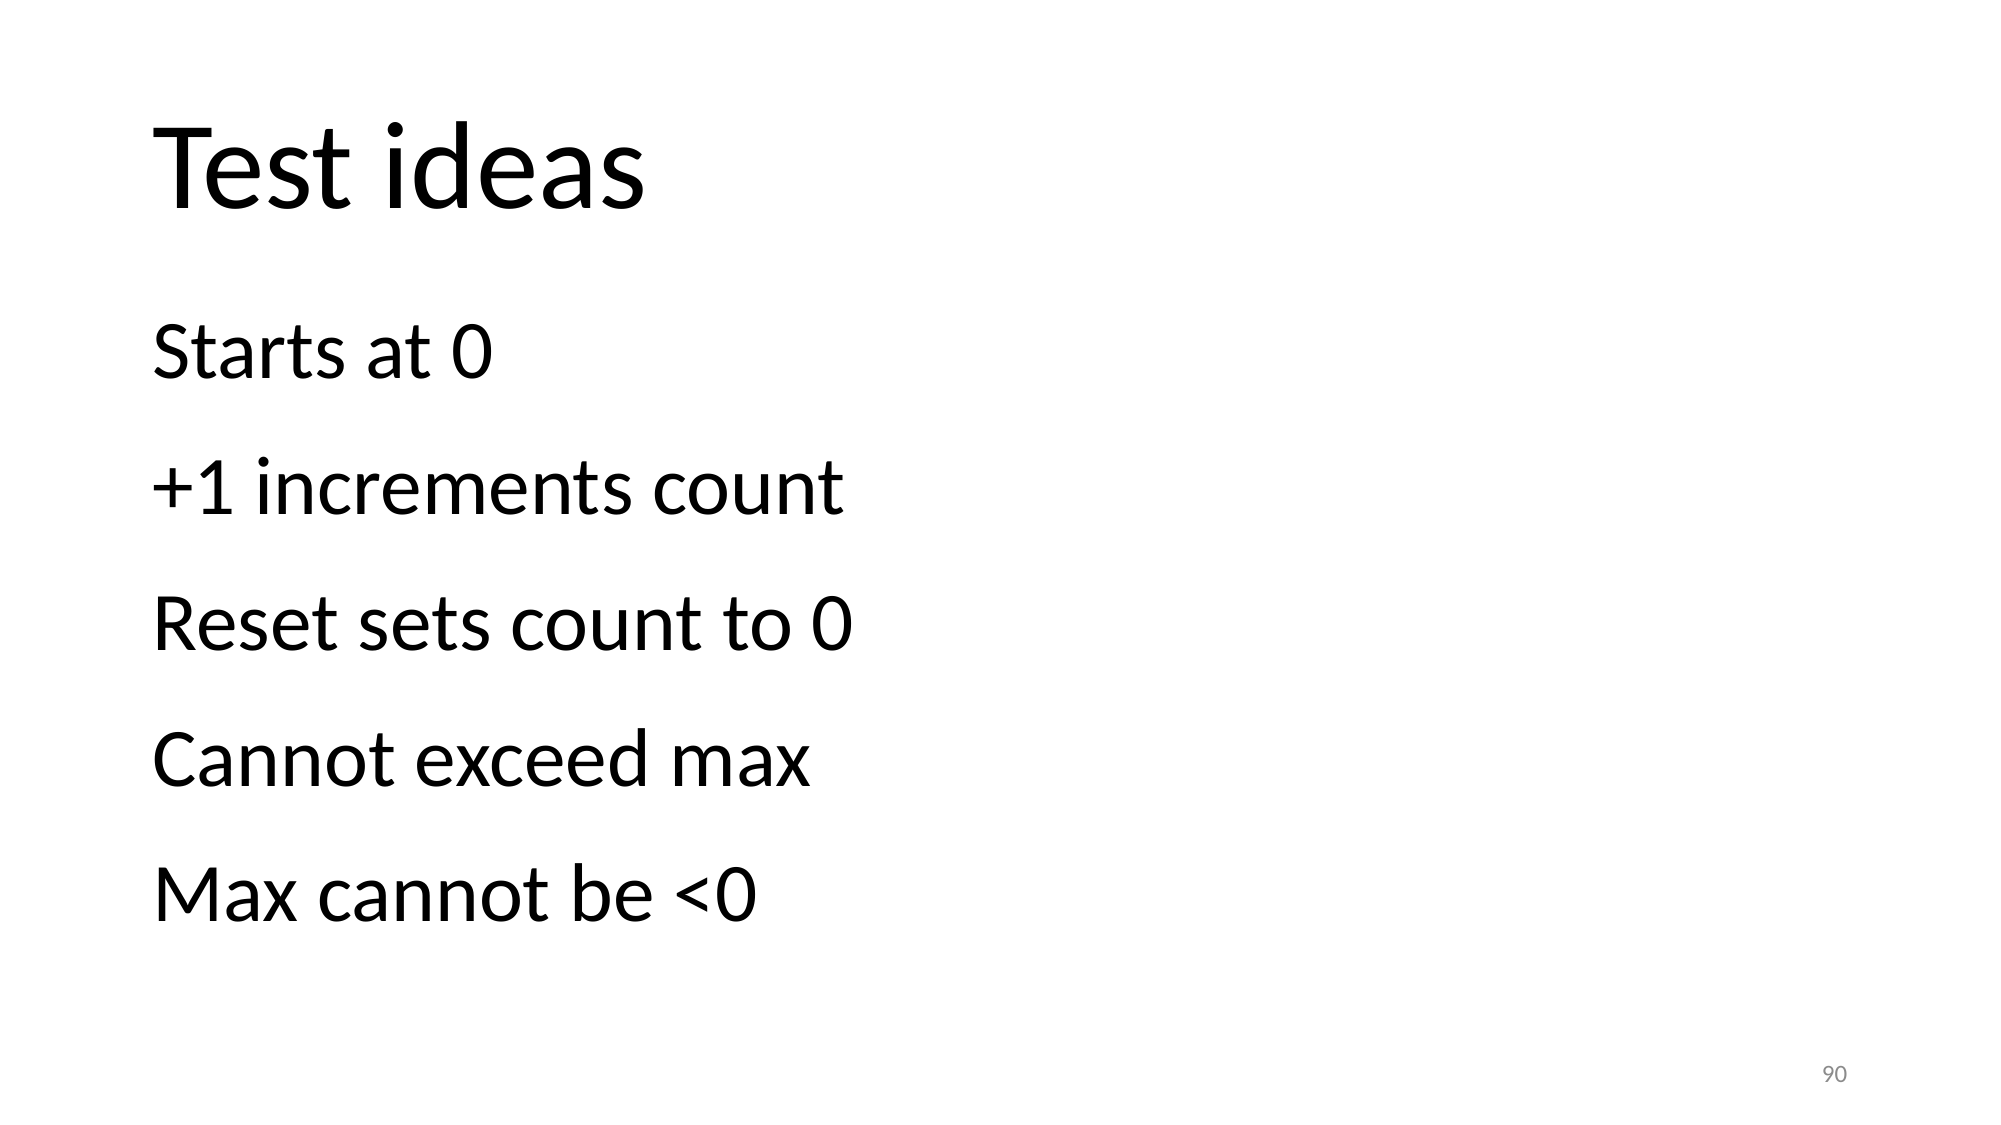

# Test ideas
Starts at 0
+1 increments count
Reset sets count to 0
Cannot exceed max
Max cannot be <0
90